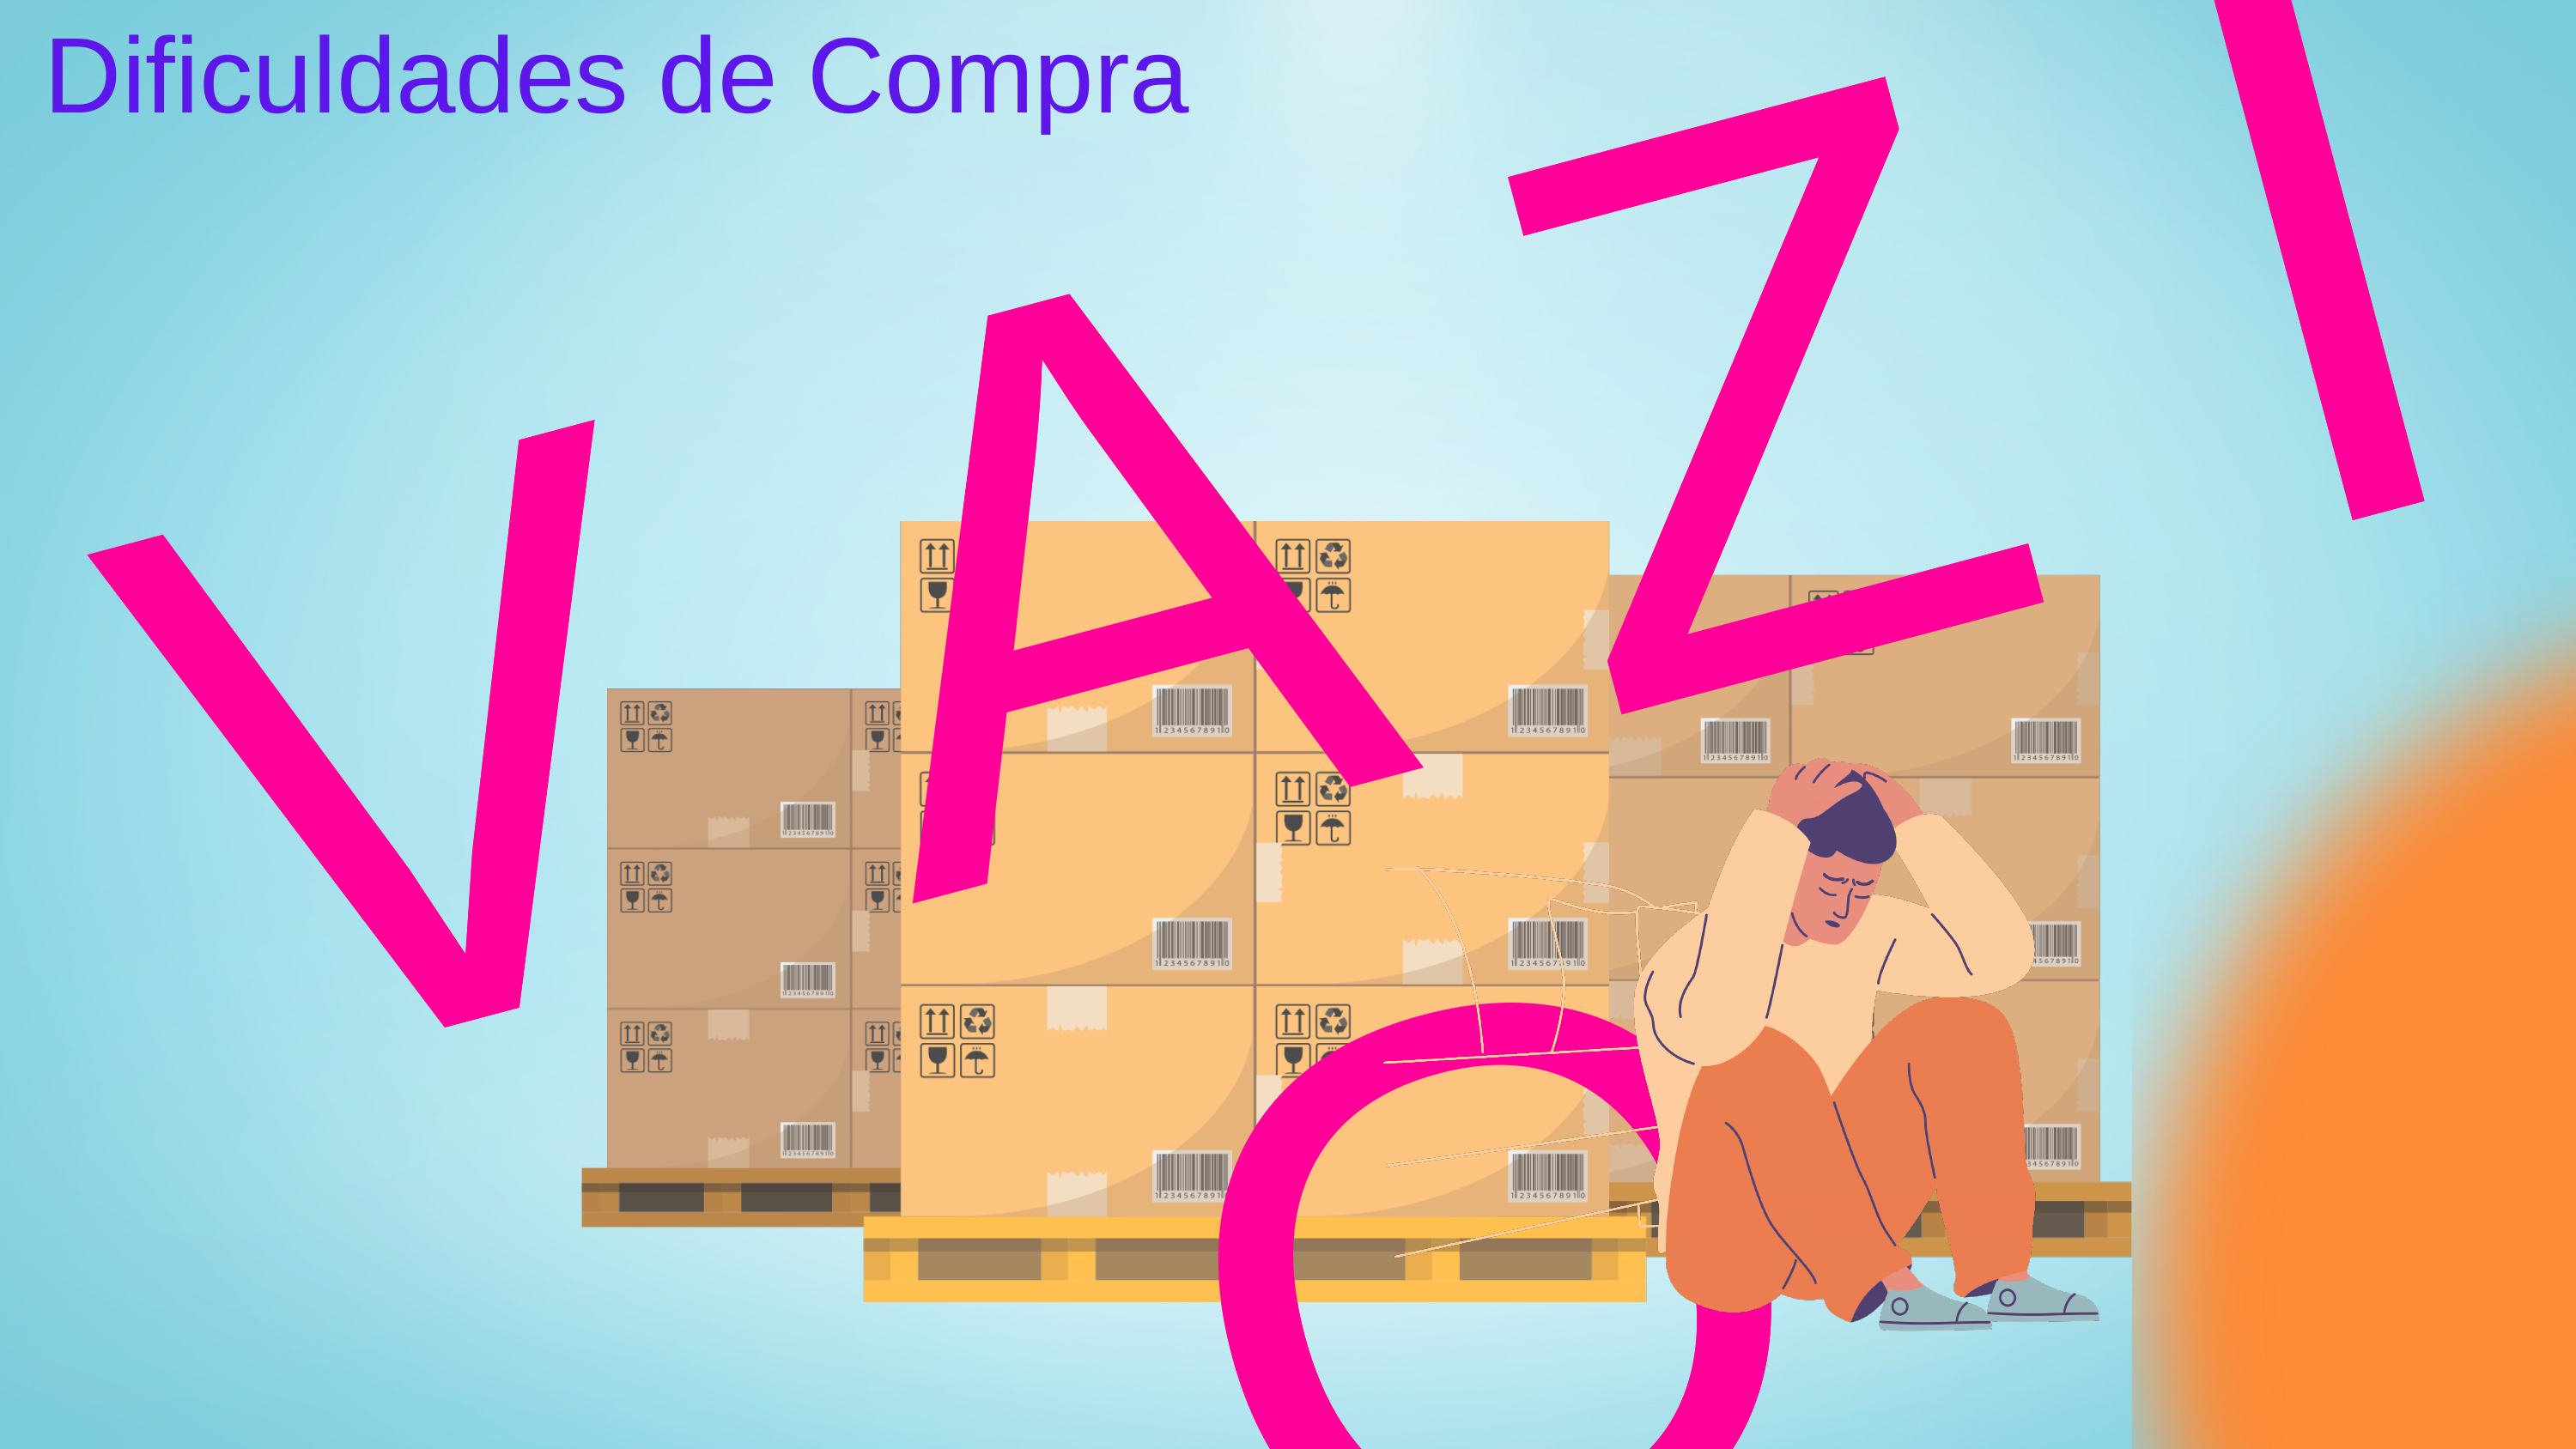

Dificuldades de Compra
V A Z I O
V A Z I O